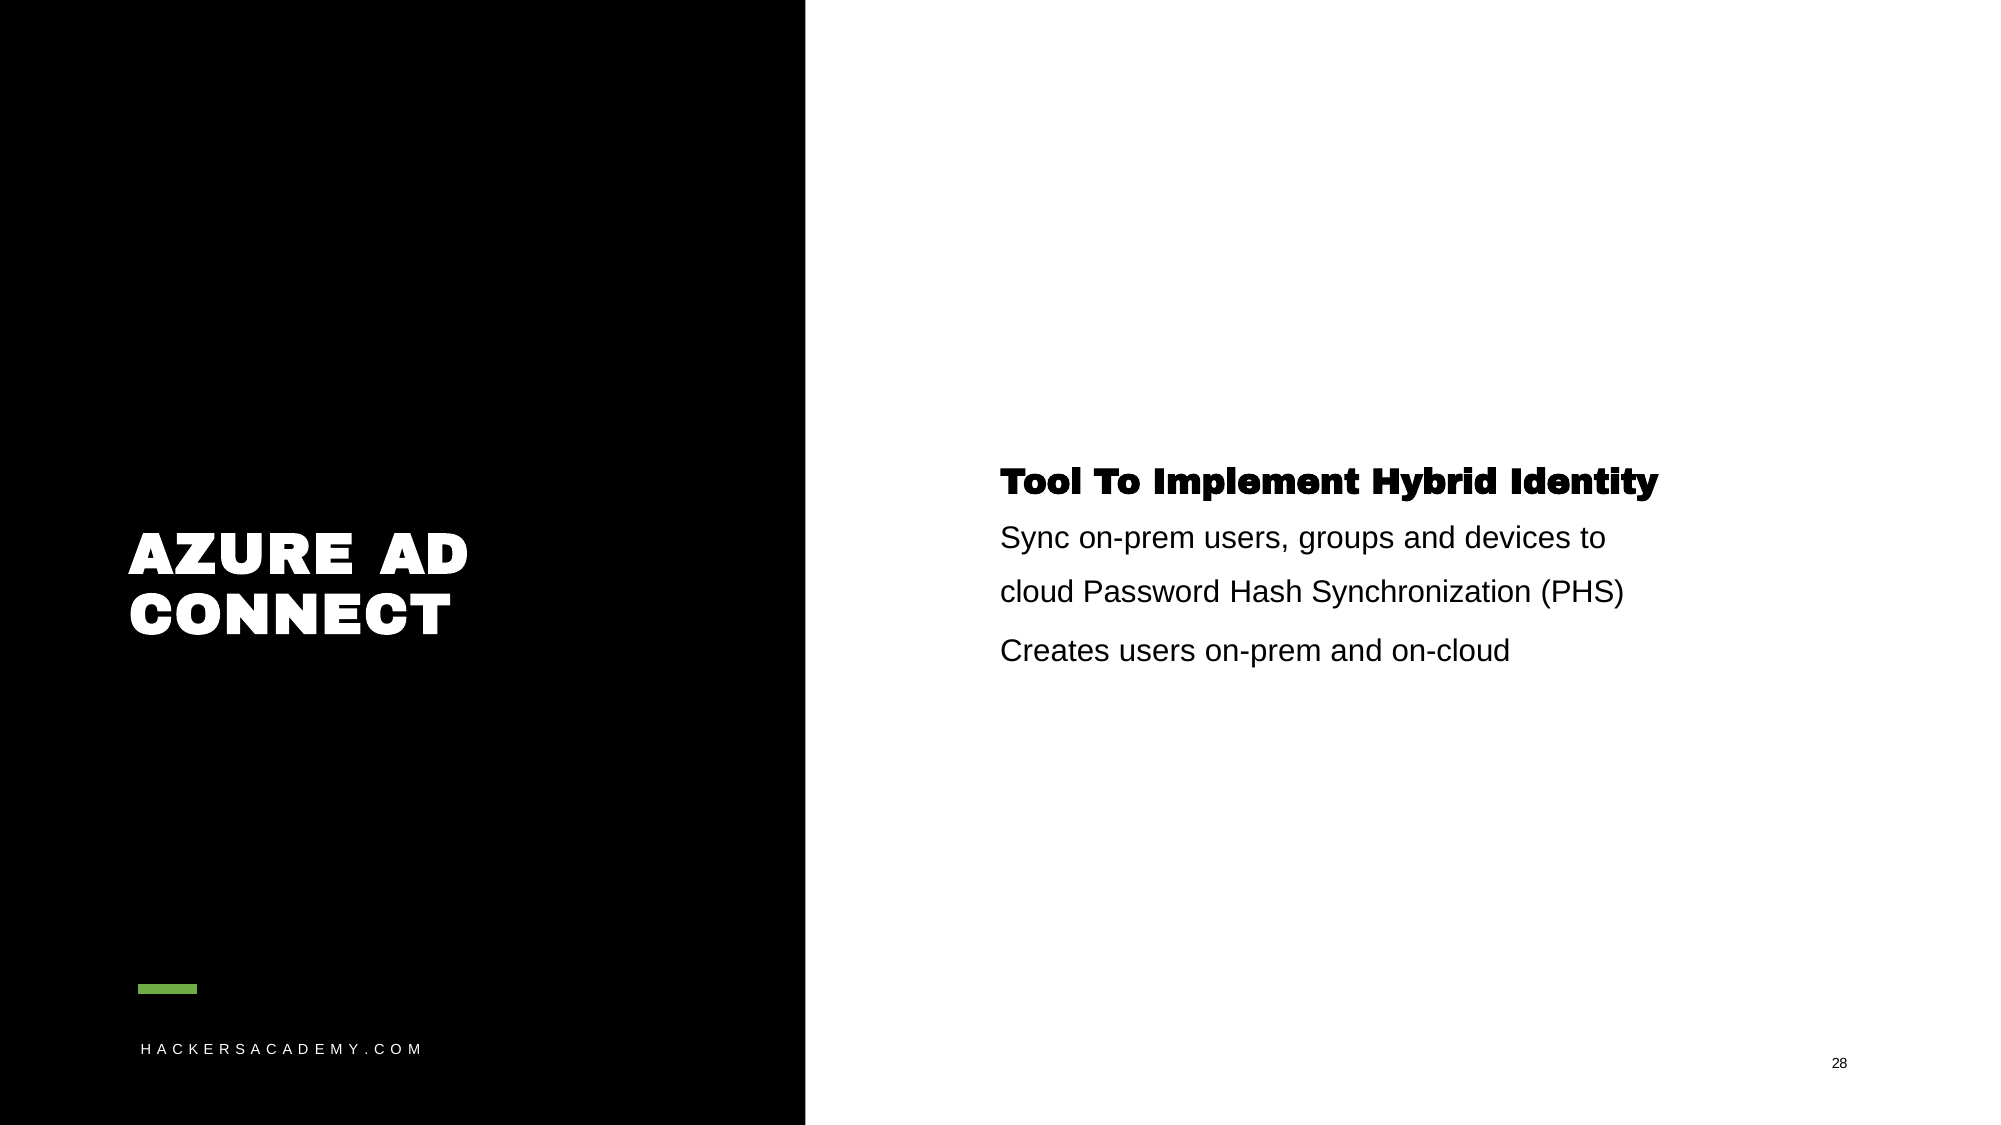

# Tool To Implement Hybrid Identity Sync on-prem users, groups and devices to cloud Password Hash Synchronization (PHS)
AZURE AD CONNECT
Creates users on-prem and on-cloud
H A C K E R S A C A D E M Y . C O M
28